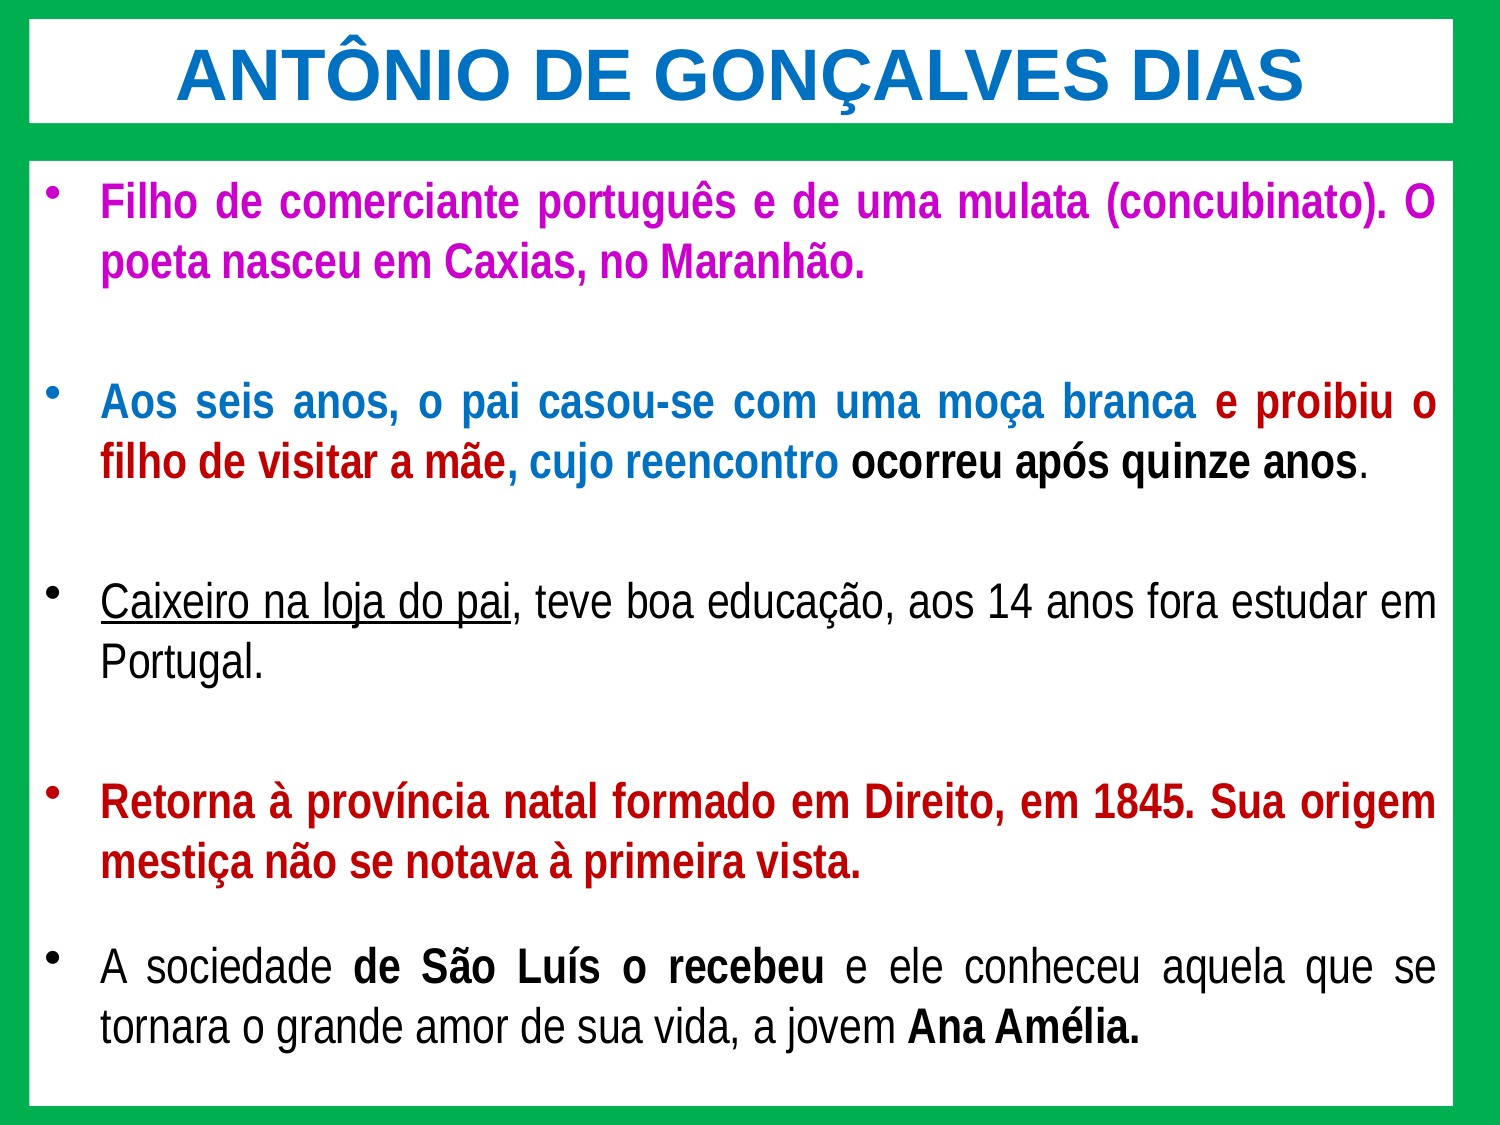

# ANTÔNIO DE GONÇALVES DIAS
Filho de comerciante português e de uma mulata (concubinato). O poeta nasceu em Caxias, no Maranhão.

Aos seis anos, o pai casou-se com uma moça branca e proibiu o filho de visitar a mãe, cujo reencontro ocorreu após quinze anos.

Caixeiro na loja do pai, teve boa educação, aos 14 anos fora estudar em Portugal.

Retorna à província natal formado em Direito, em 1845. Sua origem mestiça não se notava à primeira vista.

A sociedade de São Luís o recebeu e ele conheceu aquela que se tornara o grande amor de sua vida, a jovem Ana Amélia.